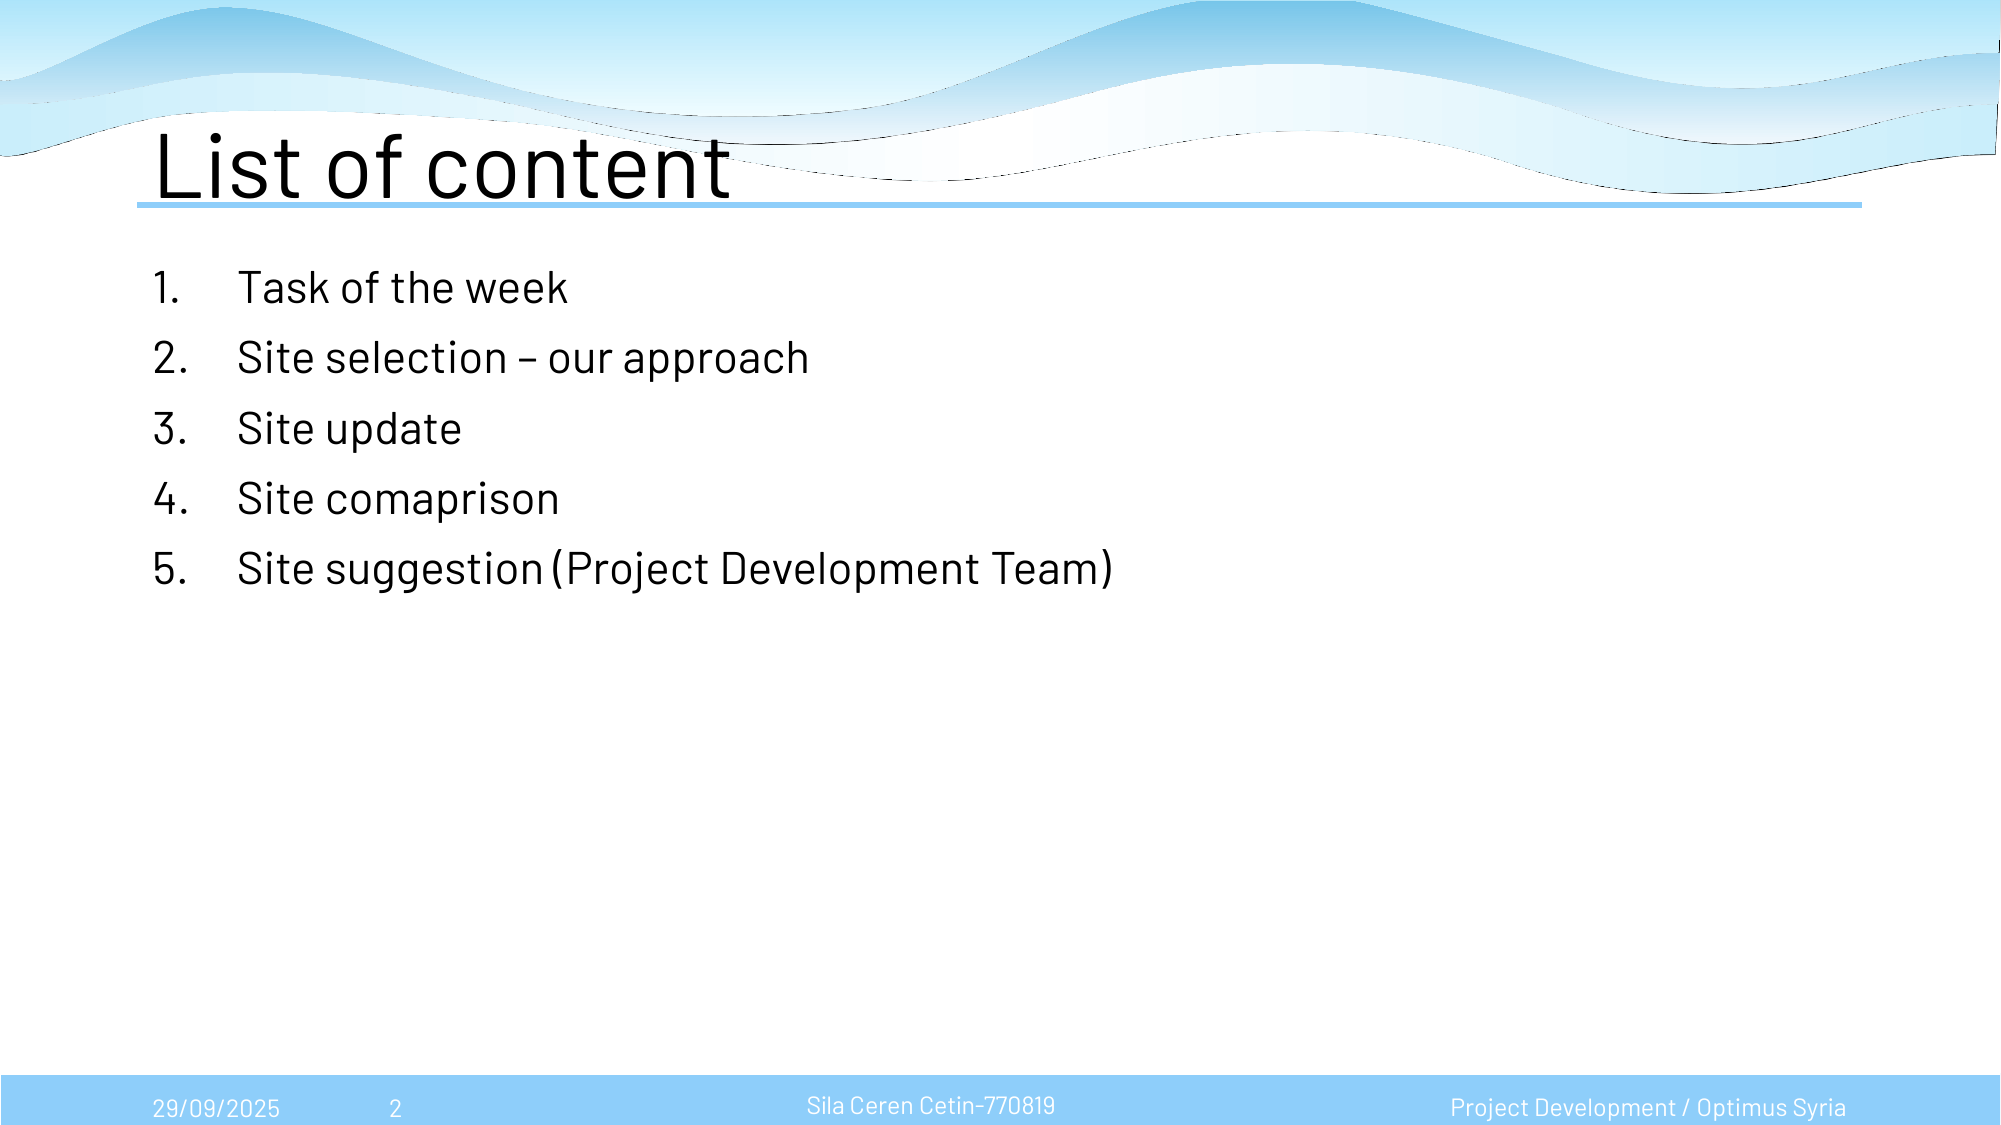

# List of content
Task of the week
Site selection – our approach
Site update
Site comaprison
Site suggestion (Project Development Team)

Sila Ceren Cetin-770819
Project Development / Optimus Syria
29/09/2025
2